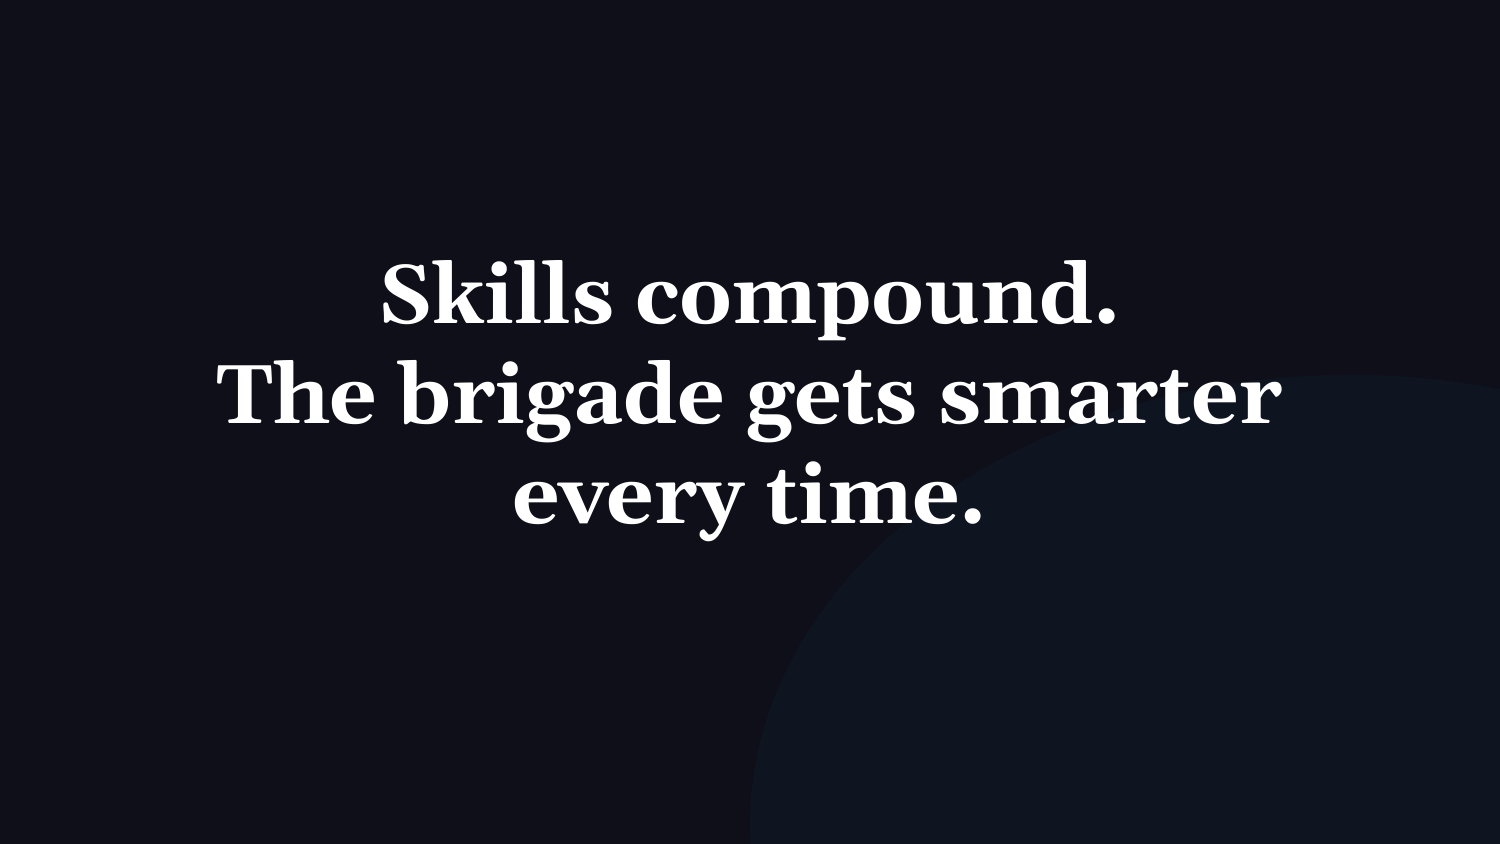

Skills compound.
The brigade gets smarter
every time.